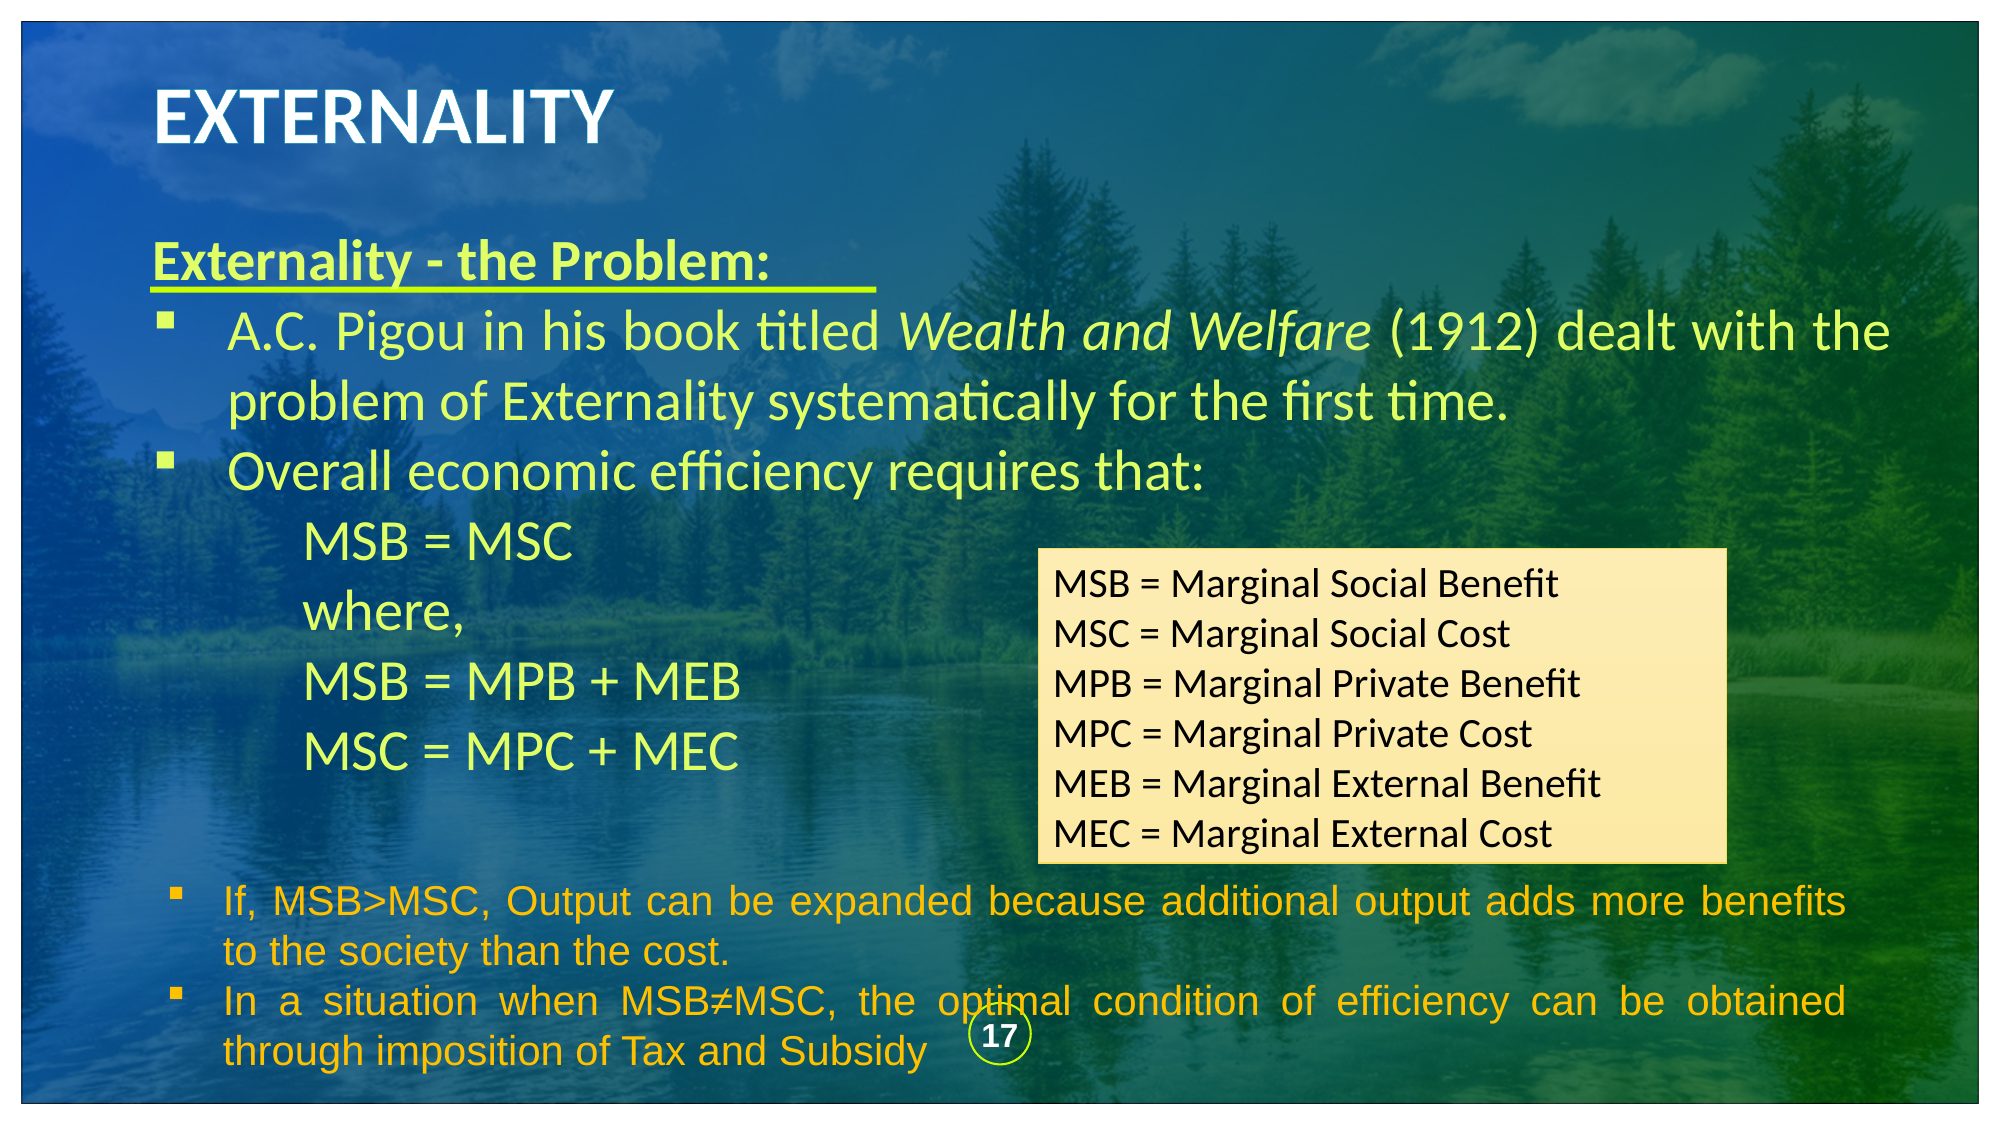

externality
Externality - the Problem:
A.C. Pigou in his book titled Wealth and Welfare (1912) dealt with the problem of Externality systematically for the first time.
Overall economic efficiency requires that:
	MSB = MSC
	where,
	MSB = MPB + MEB
	MSC = MPC + MEC
MSB = Marginal Social Benefit
MSC = Marginal Social Cost
MPB = Marginal Private Benefit
MPC = Marginal Private Cost
MEB = Marginal External Benefit
MEC = Marginal External Cost
If, MSB>MSC, Output can be expanded because additional output adds more benefits to the society than the cost.
In a situation when MSB≠MSC, the optimal condition of efficiency can be obtained through imposition of Tax and Subsidy
17